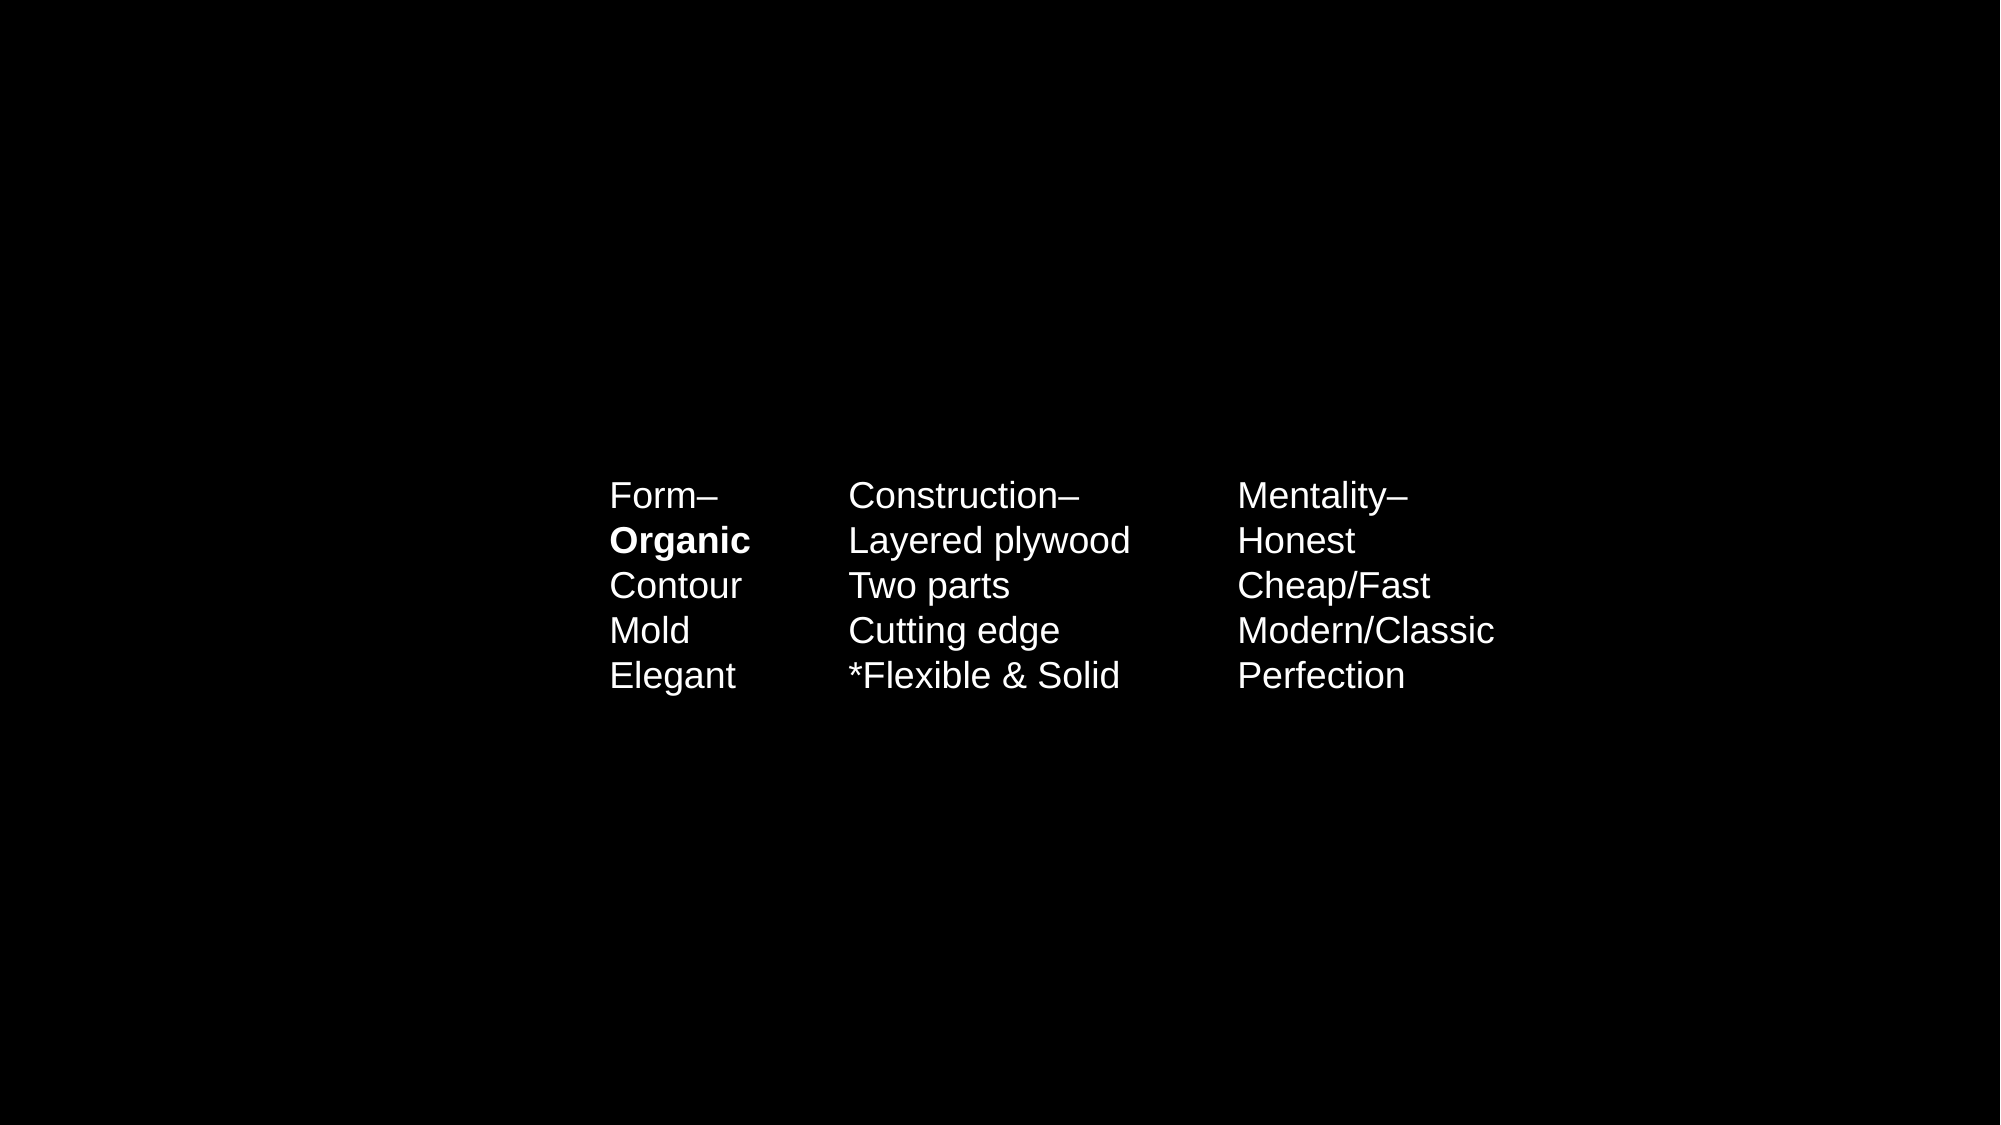

Form–
Organic
Contour
Mold
Elegant
Construction–
Layered plywood
Two parts
Cutting edge
*Flexible & Solid

Mentality–
Honest
Cheap/Fast
Modern/Classic
Perfection